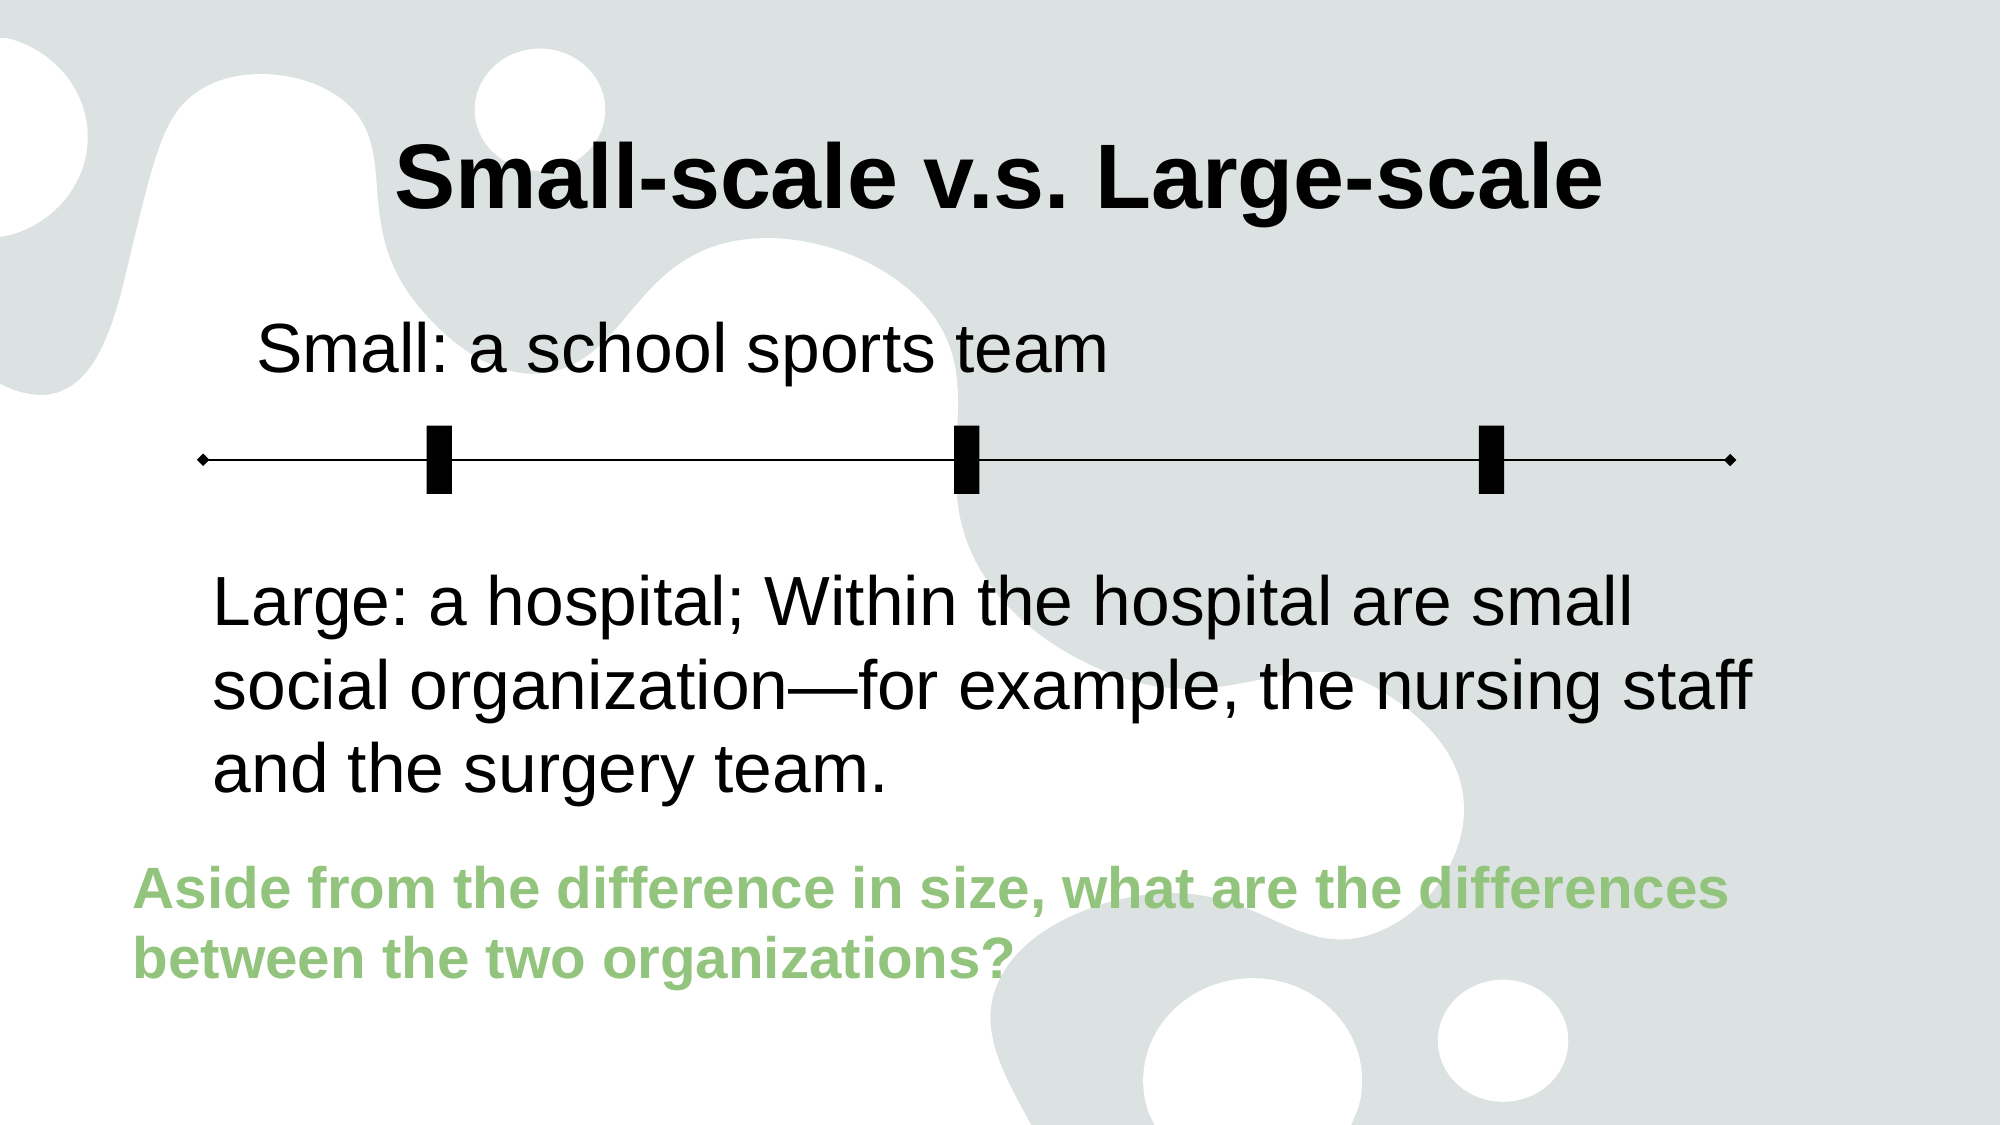

# Small-scale v.s. Large-scale
Small: a school sports team

Large: a hospital; Within the hospital are small social organization—for example, the nursing staff and the surgery team.
Aside from the difference in size, what are the differences between the two organizations?